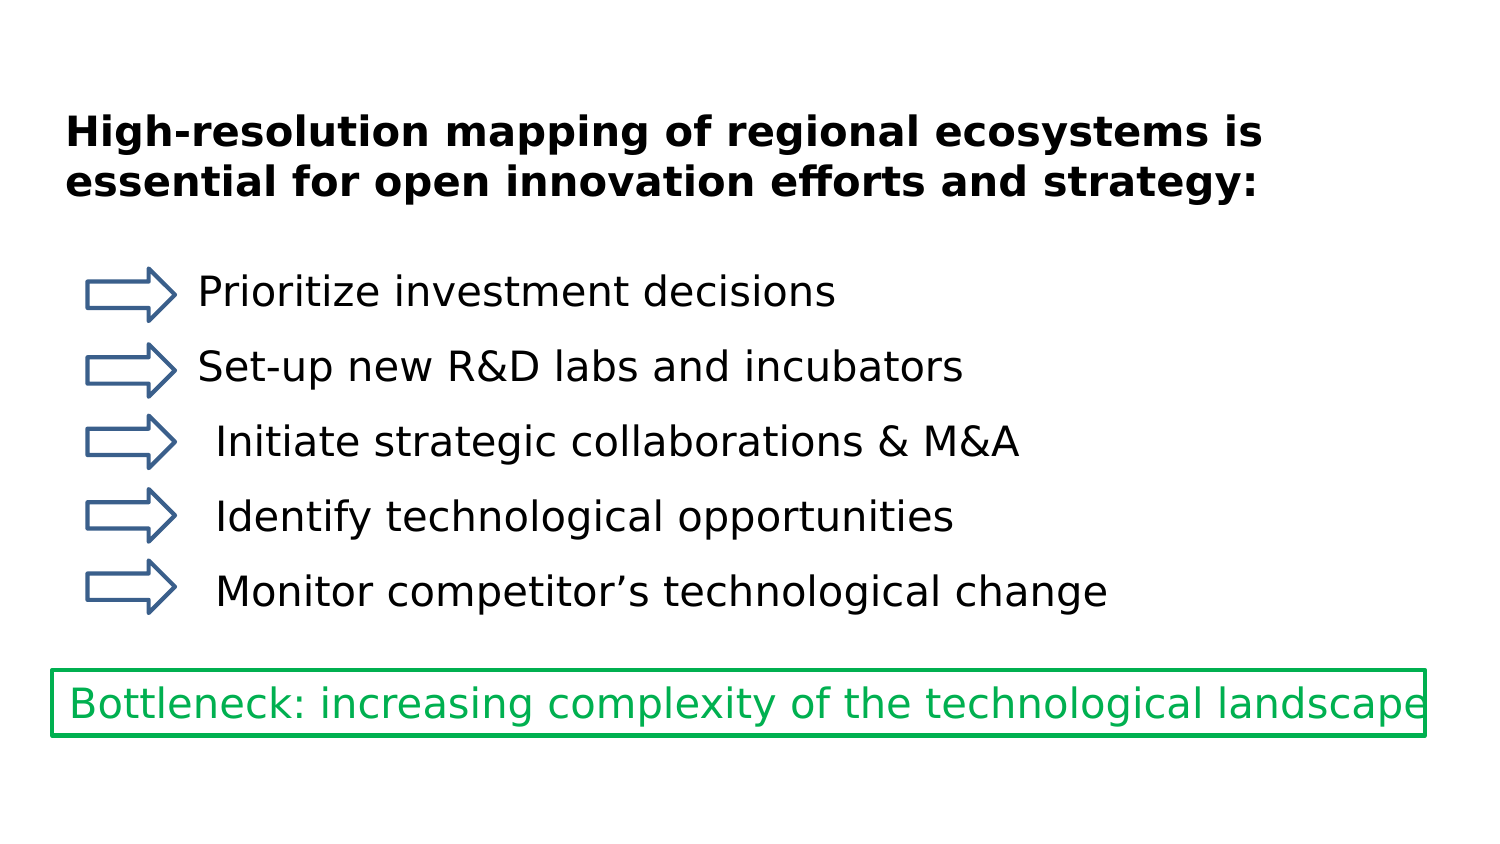

High-resolution mapping of regional ecosystems is essential for open innovation efforts and strategy:

          Prioritize investment decisions
          Set-up new R&D labs and incubators
 	Initiate strategic collaborations & M&A
	Identify technological opportunities
	Monitor competitor’s technological change

Bottleneck: increasing complexity of the technological landscape